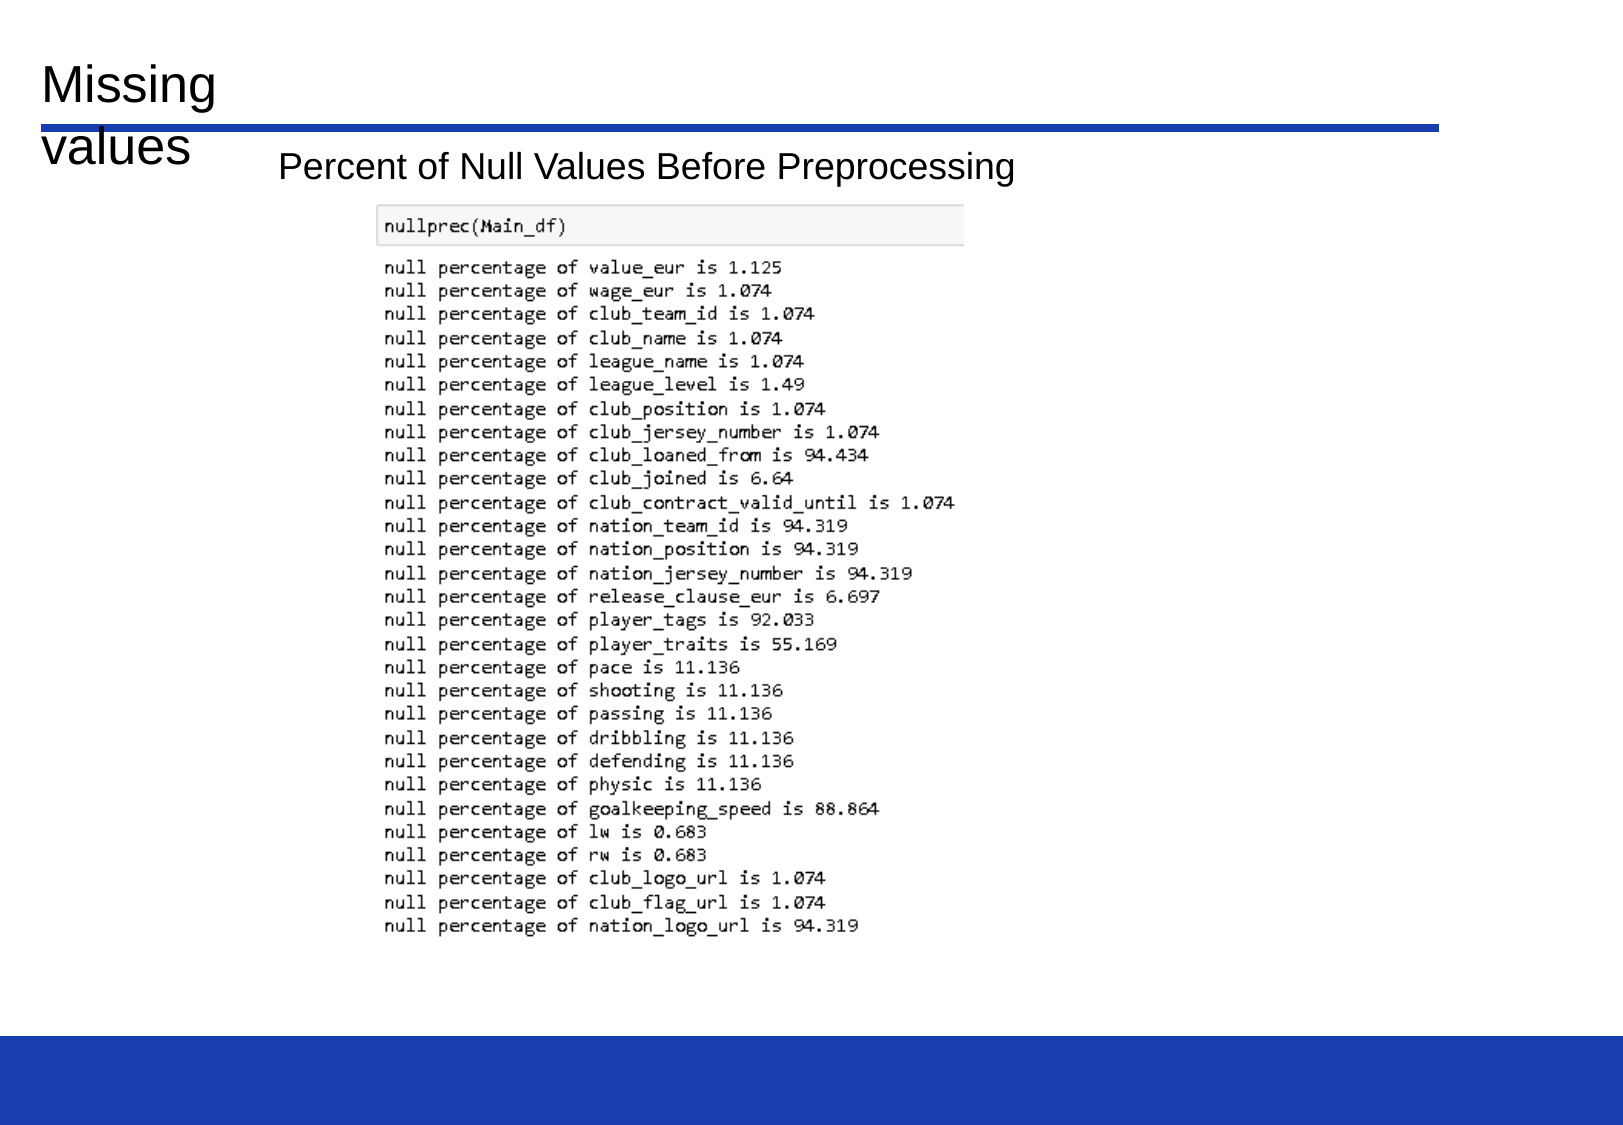

Missing values
Percent of Null Values Before Preprocessing